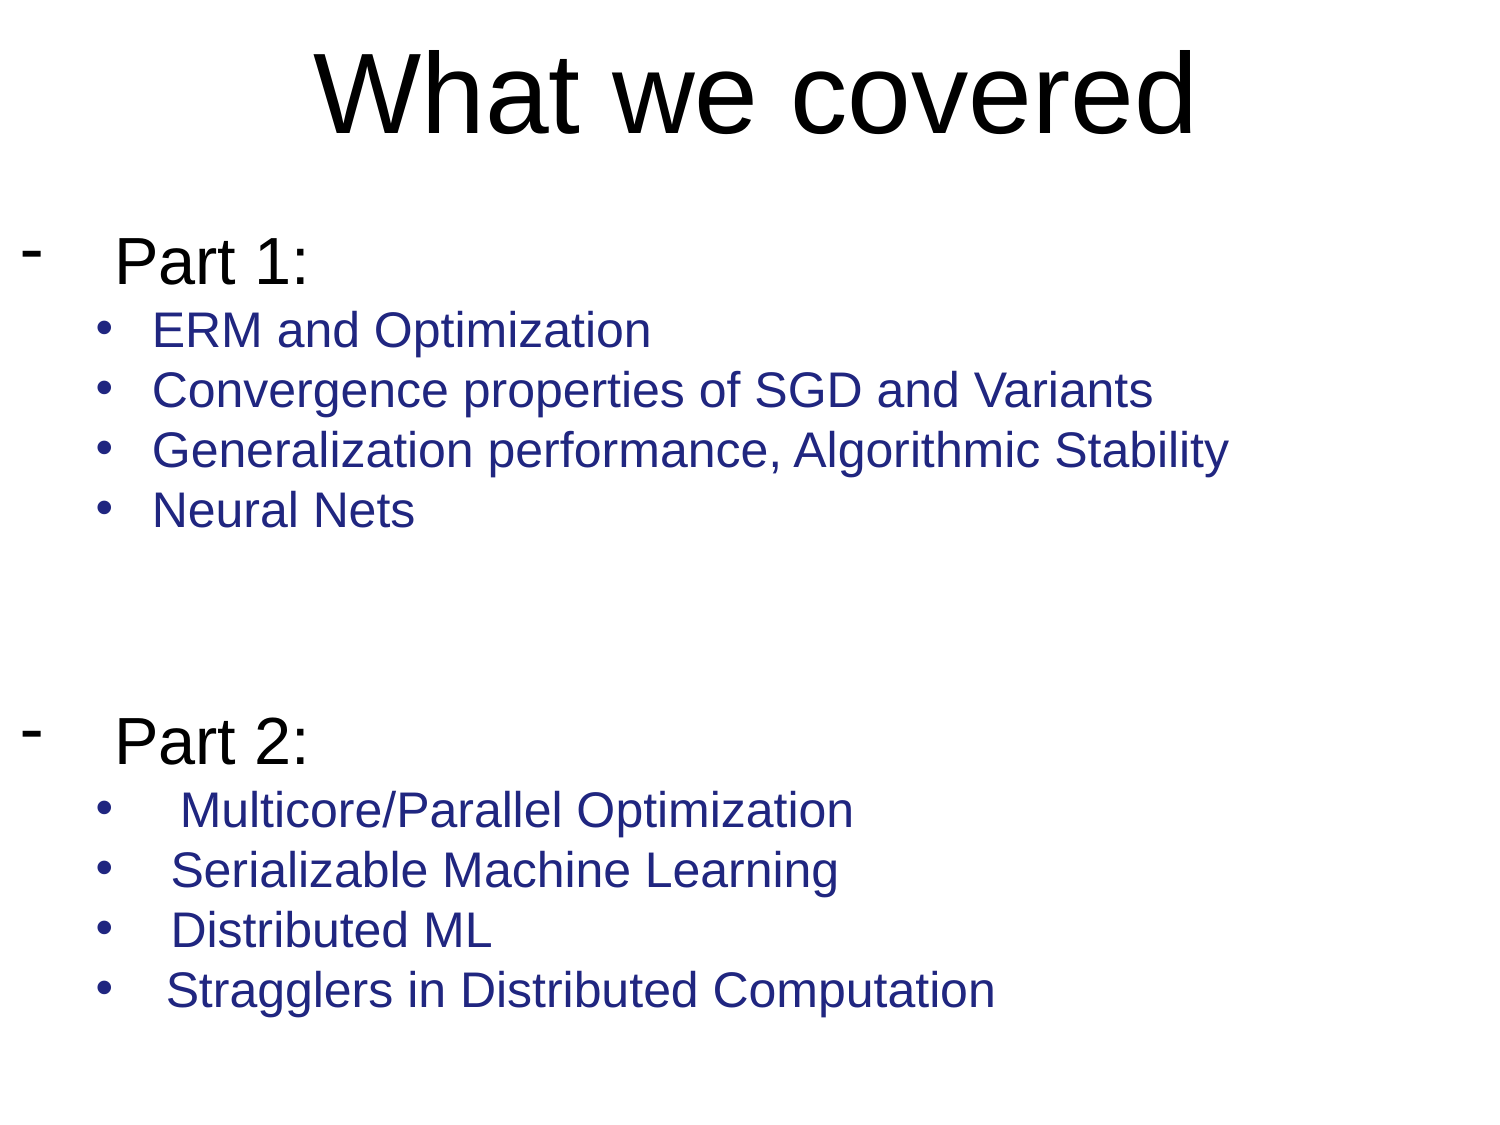

# What we covered

Part 1:
ERM and Optimization
Convergence properties of SGD and Variants
Generalization performance, Algorithmic Stability
Neural Nets

Part 2:
  Multicore/Parallel Optimization
Serializable Machine Learning
Distributed ML
 Stragglers in Distributed Computation